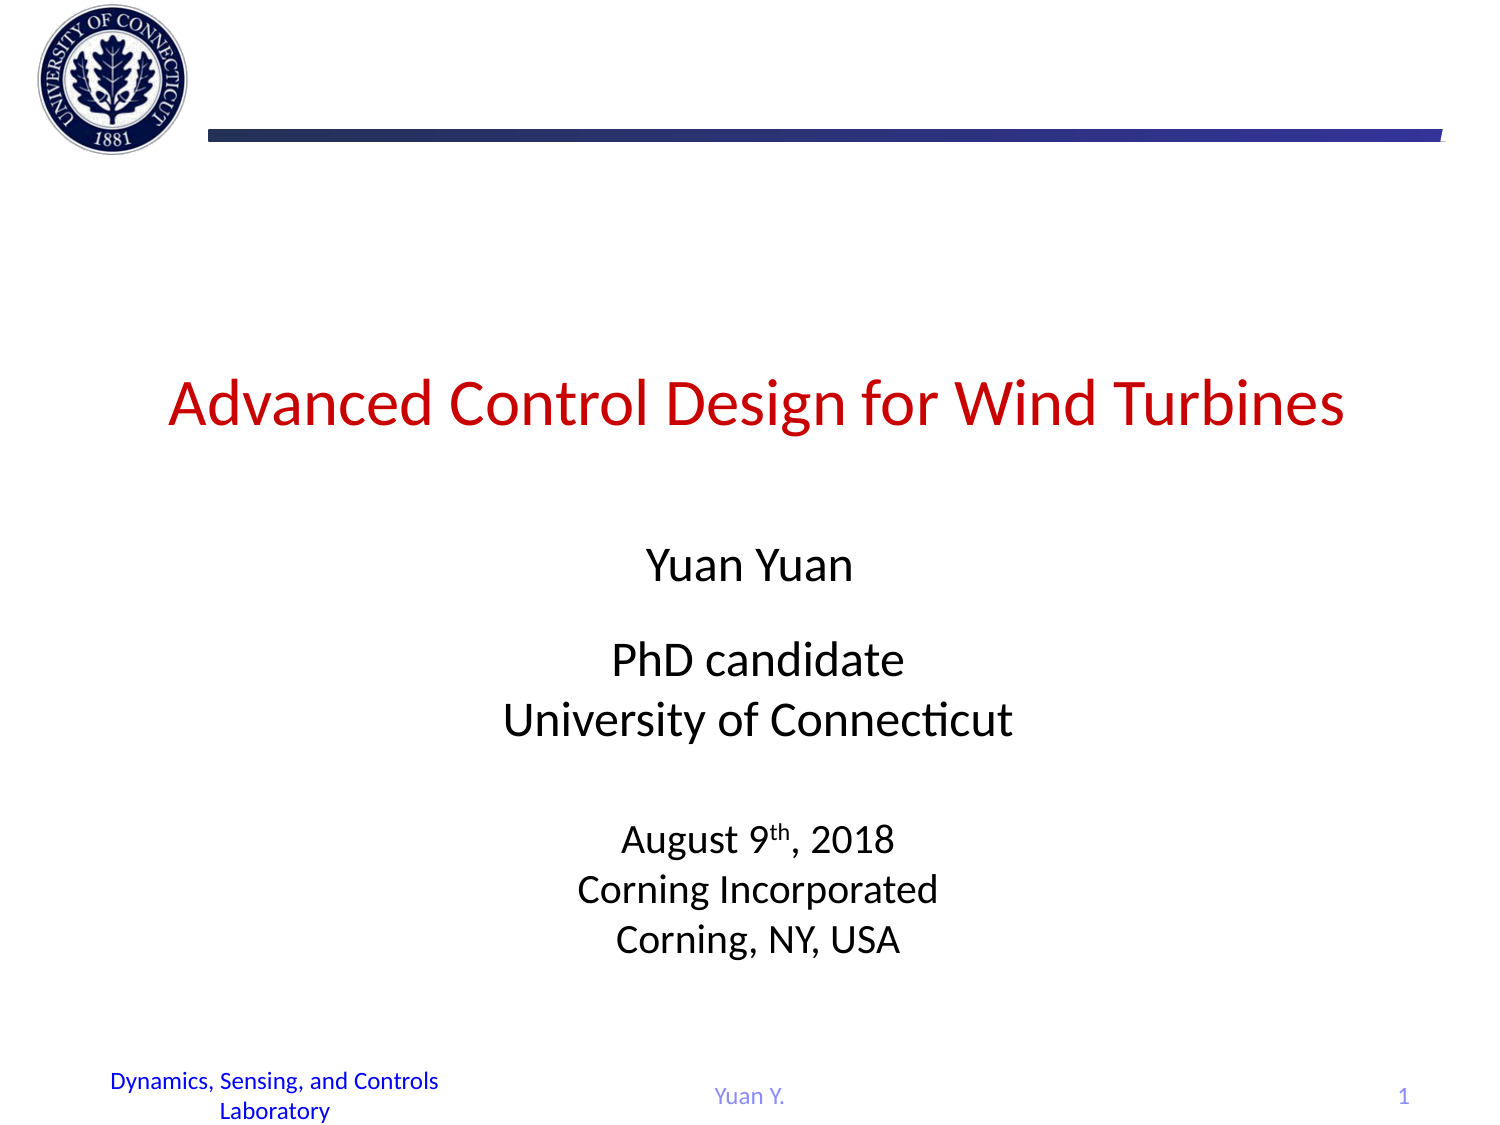

Advanced Control Design for Wind Turbines
Yuan Yuan
PhD candidate
University of Connecticut

August 9th, 2018
Corning Incorporated
Corning, NY, USA
Yuan Y.
1